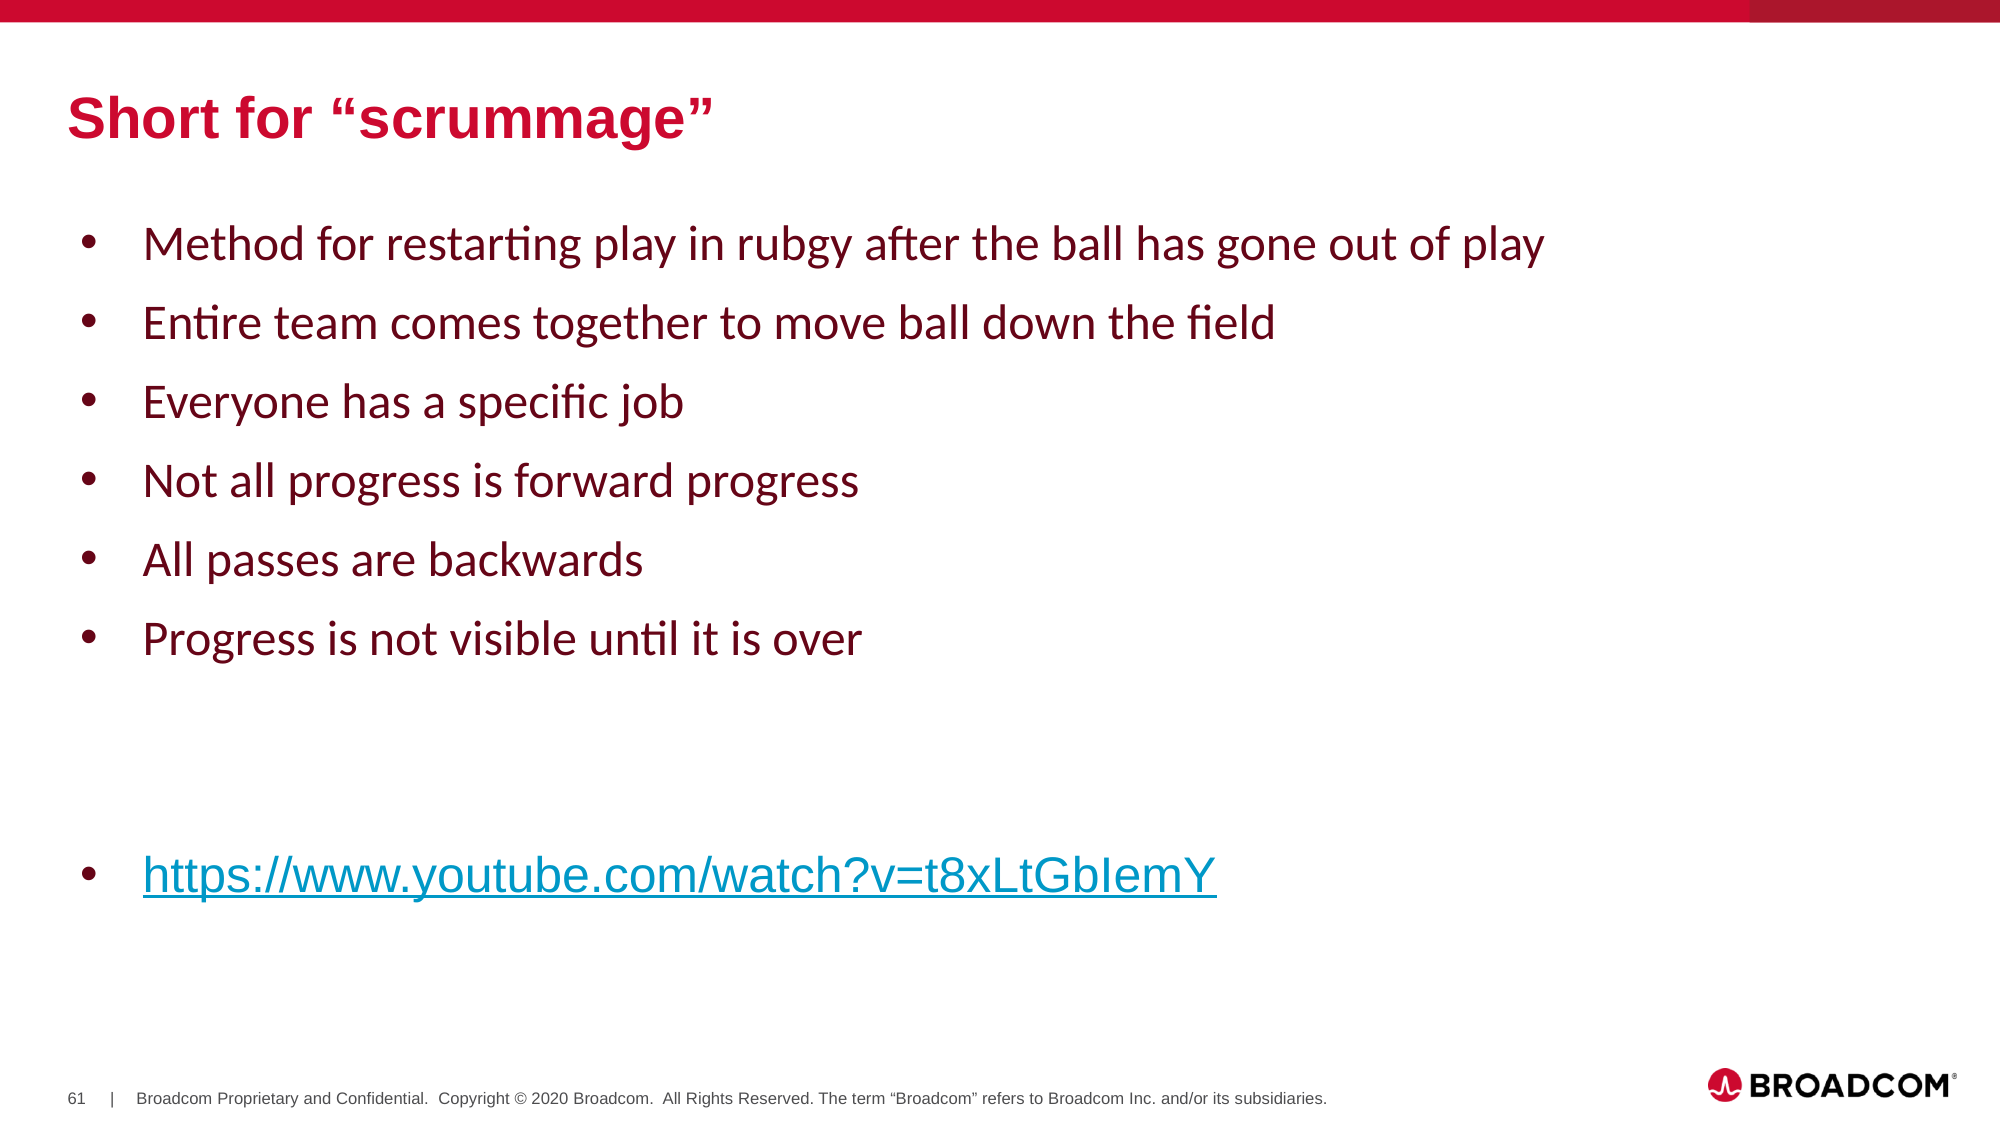

# Short for “scrummage”
Method for restarting play in rubgy after the ball has gone out of play
Entire team comes together to move ball down the field
Everyone has a specific job
Not all progress is forward progress
All passes are backwards
Progress is not visible until it is over

https://www.youtube.com/watch?v=t8xLtGbIemY